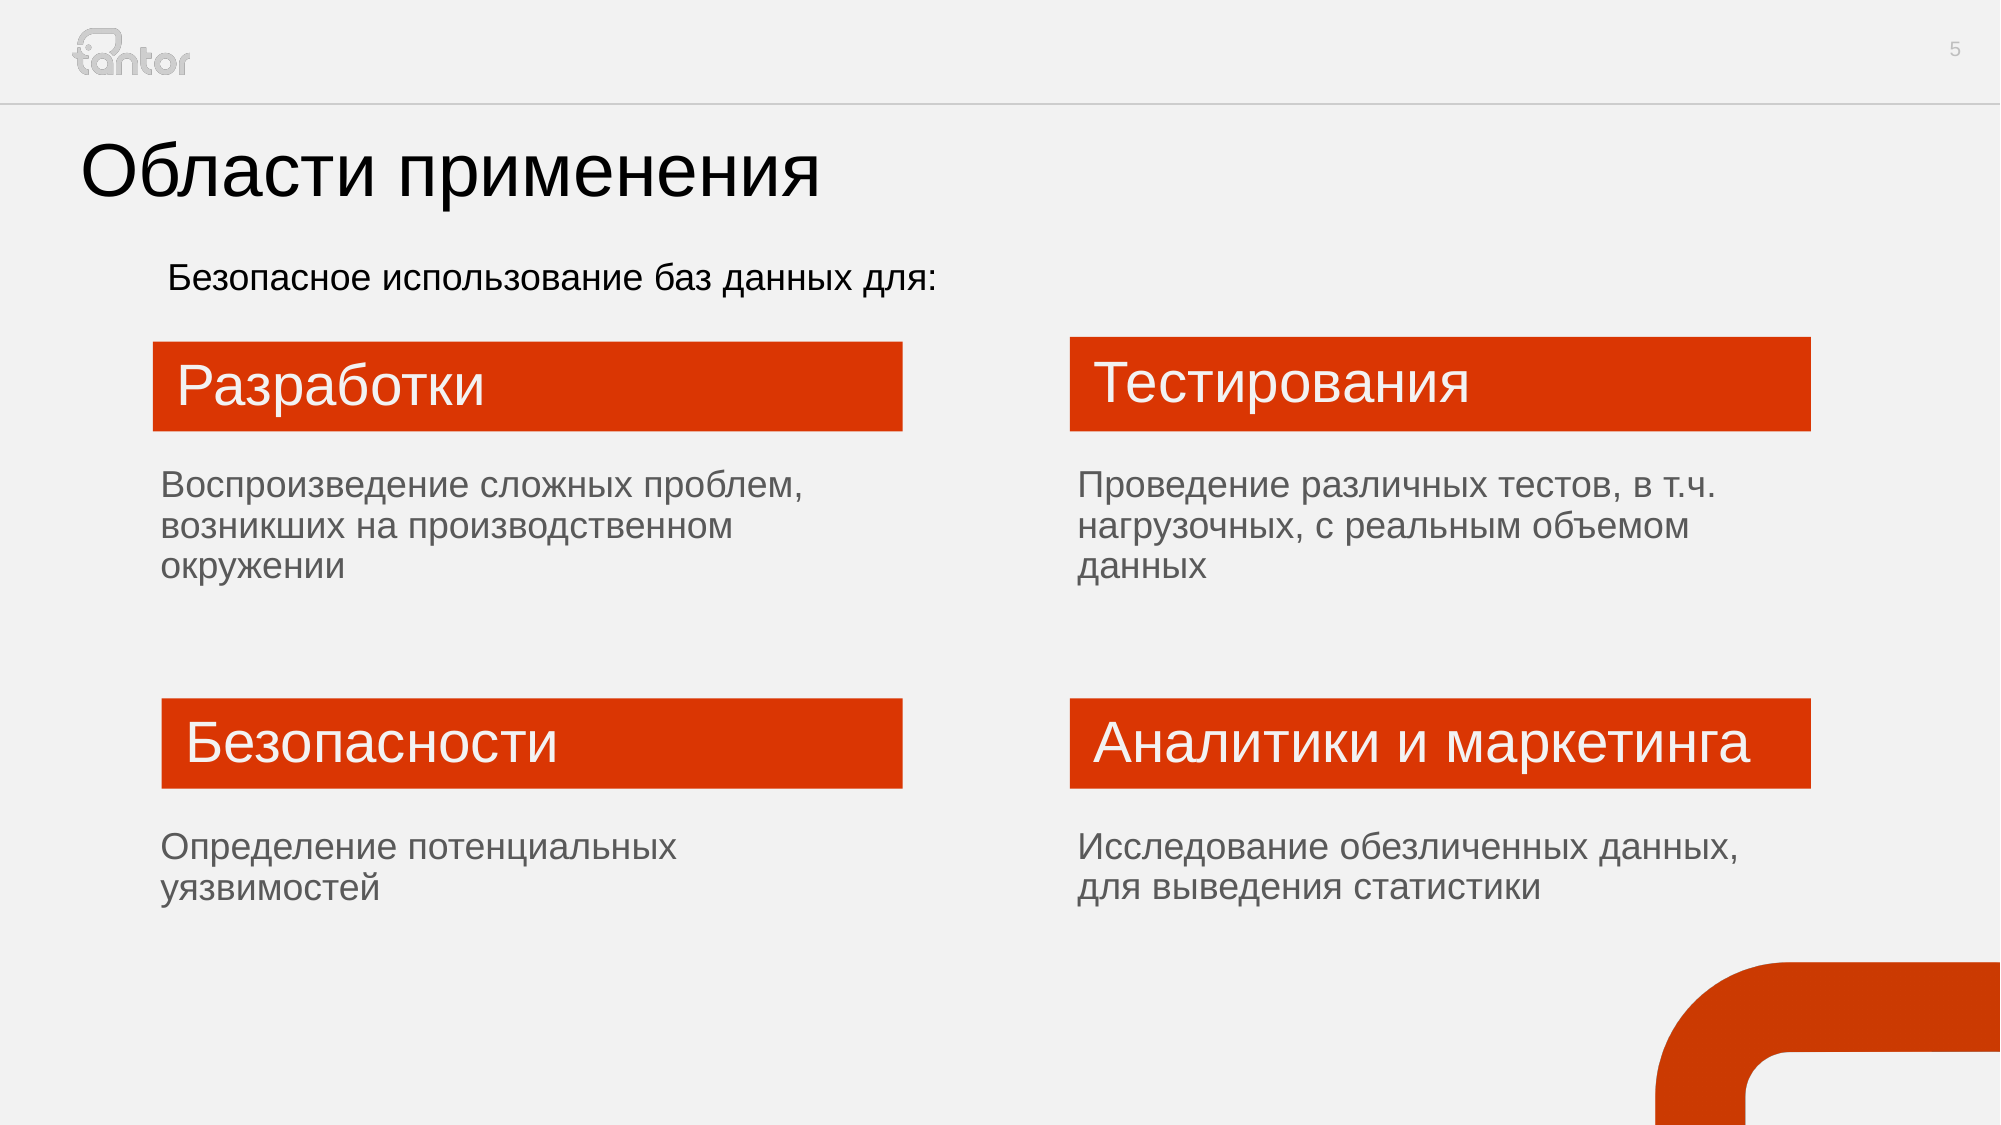

# Области применения

Безопасное использование баз данных для:

 Тестирования
 Разработки
Воспроизведение сложных проблем, возникших на производственном окружении
Проведение различных тестов, в т.ч. нагрузочных, с реальным объемом данных
 Безопасности
 Аналитики и маркетинга
Исследование обезличенных данных, для выведения статистики
Определение потенциальных уязвимостей